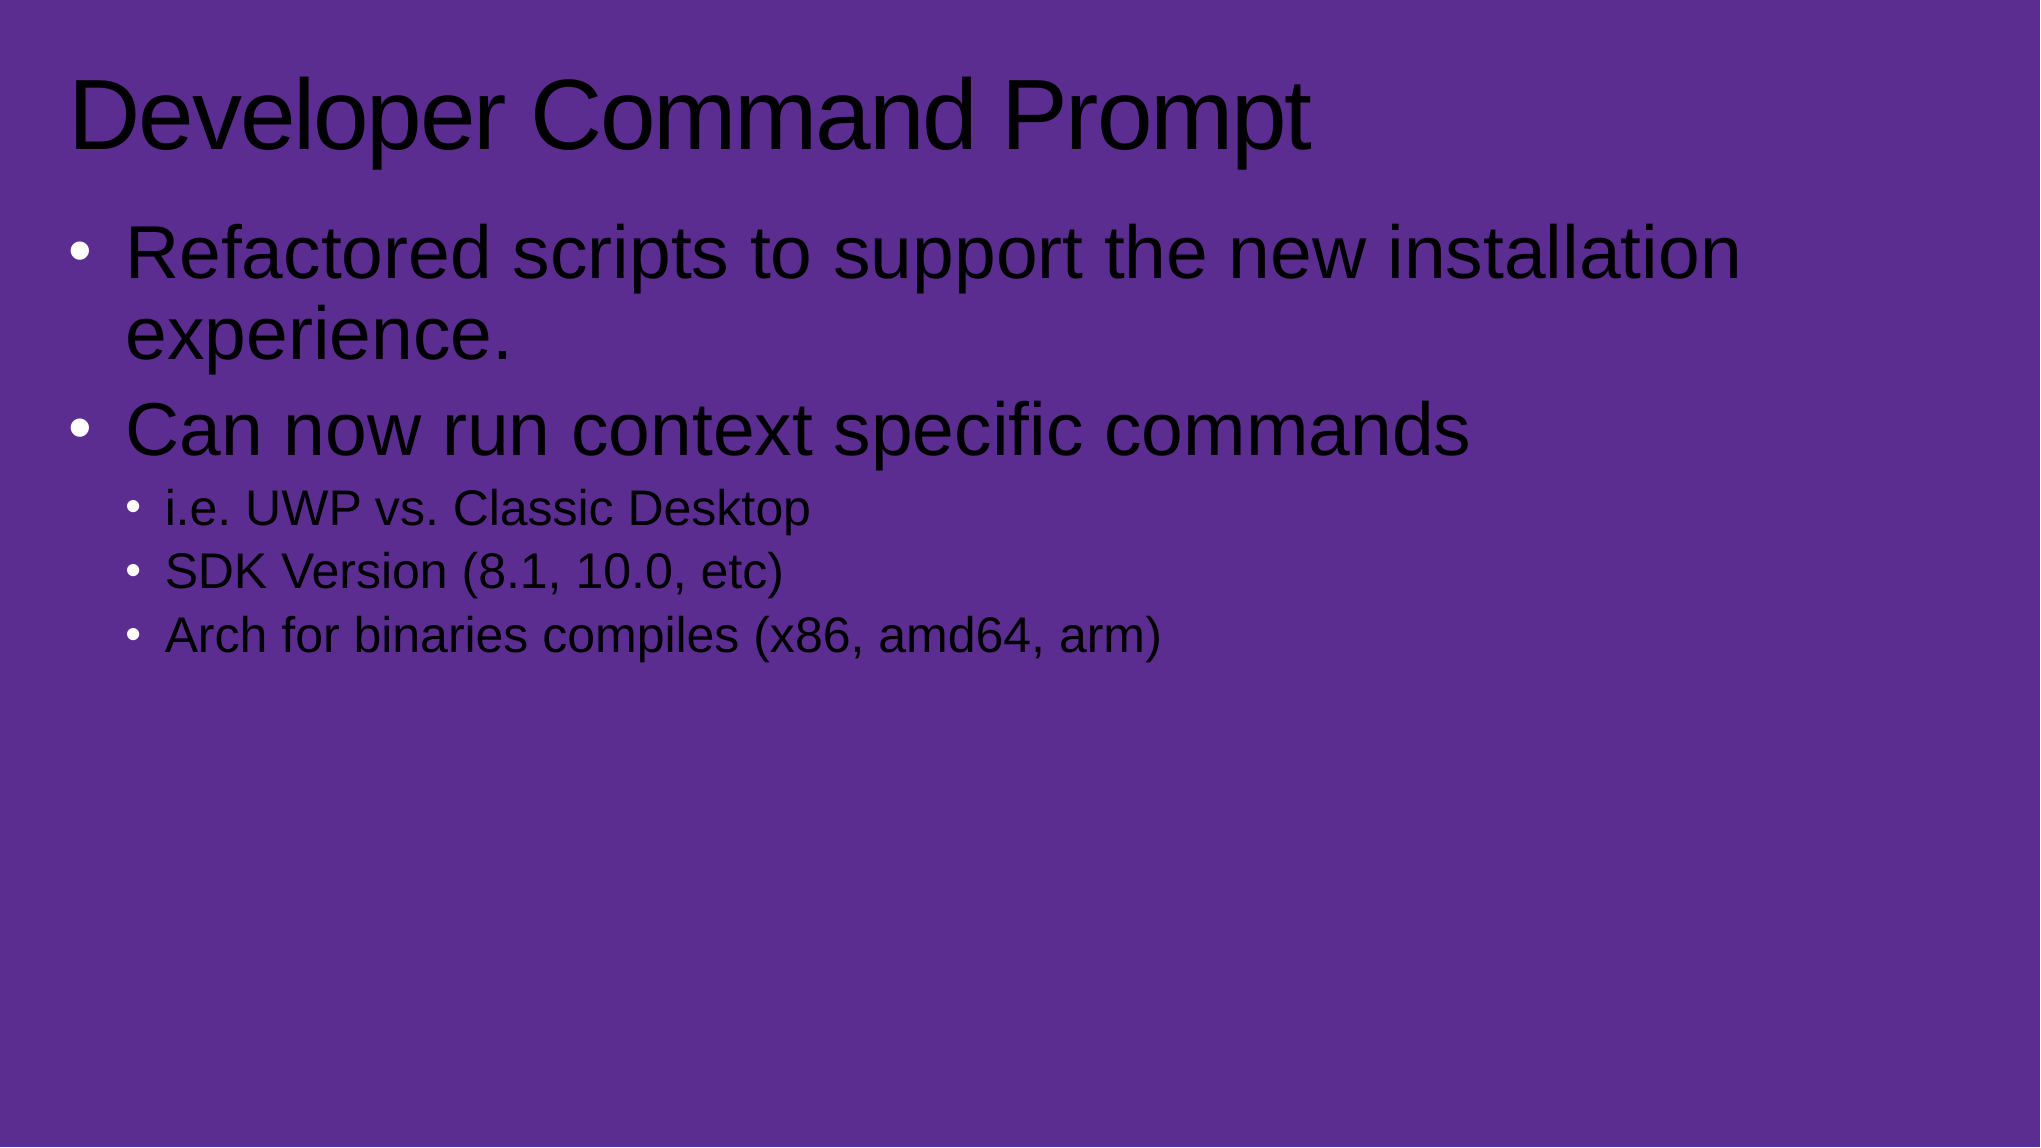

# Developer Command Prompt
Refactored scripts to support the new installation experience.
Can now run context specific commands
i.e. UWP vs. Classic Desktop
SDK Version (8.1, 10.0, etc)
Arch for binaries compiles (x86, amd64, arm)